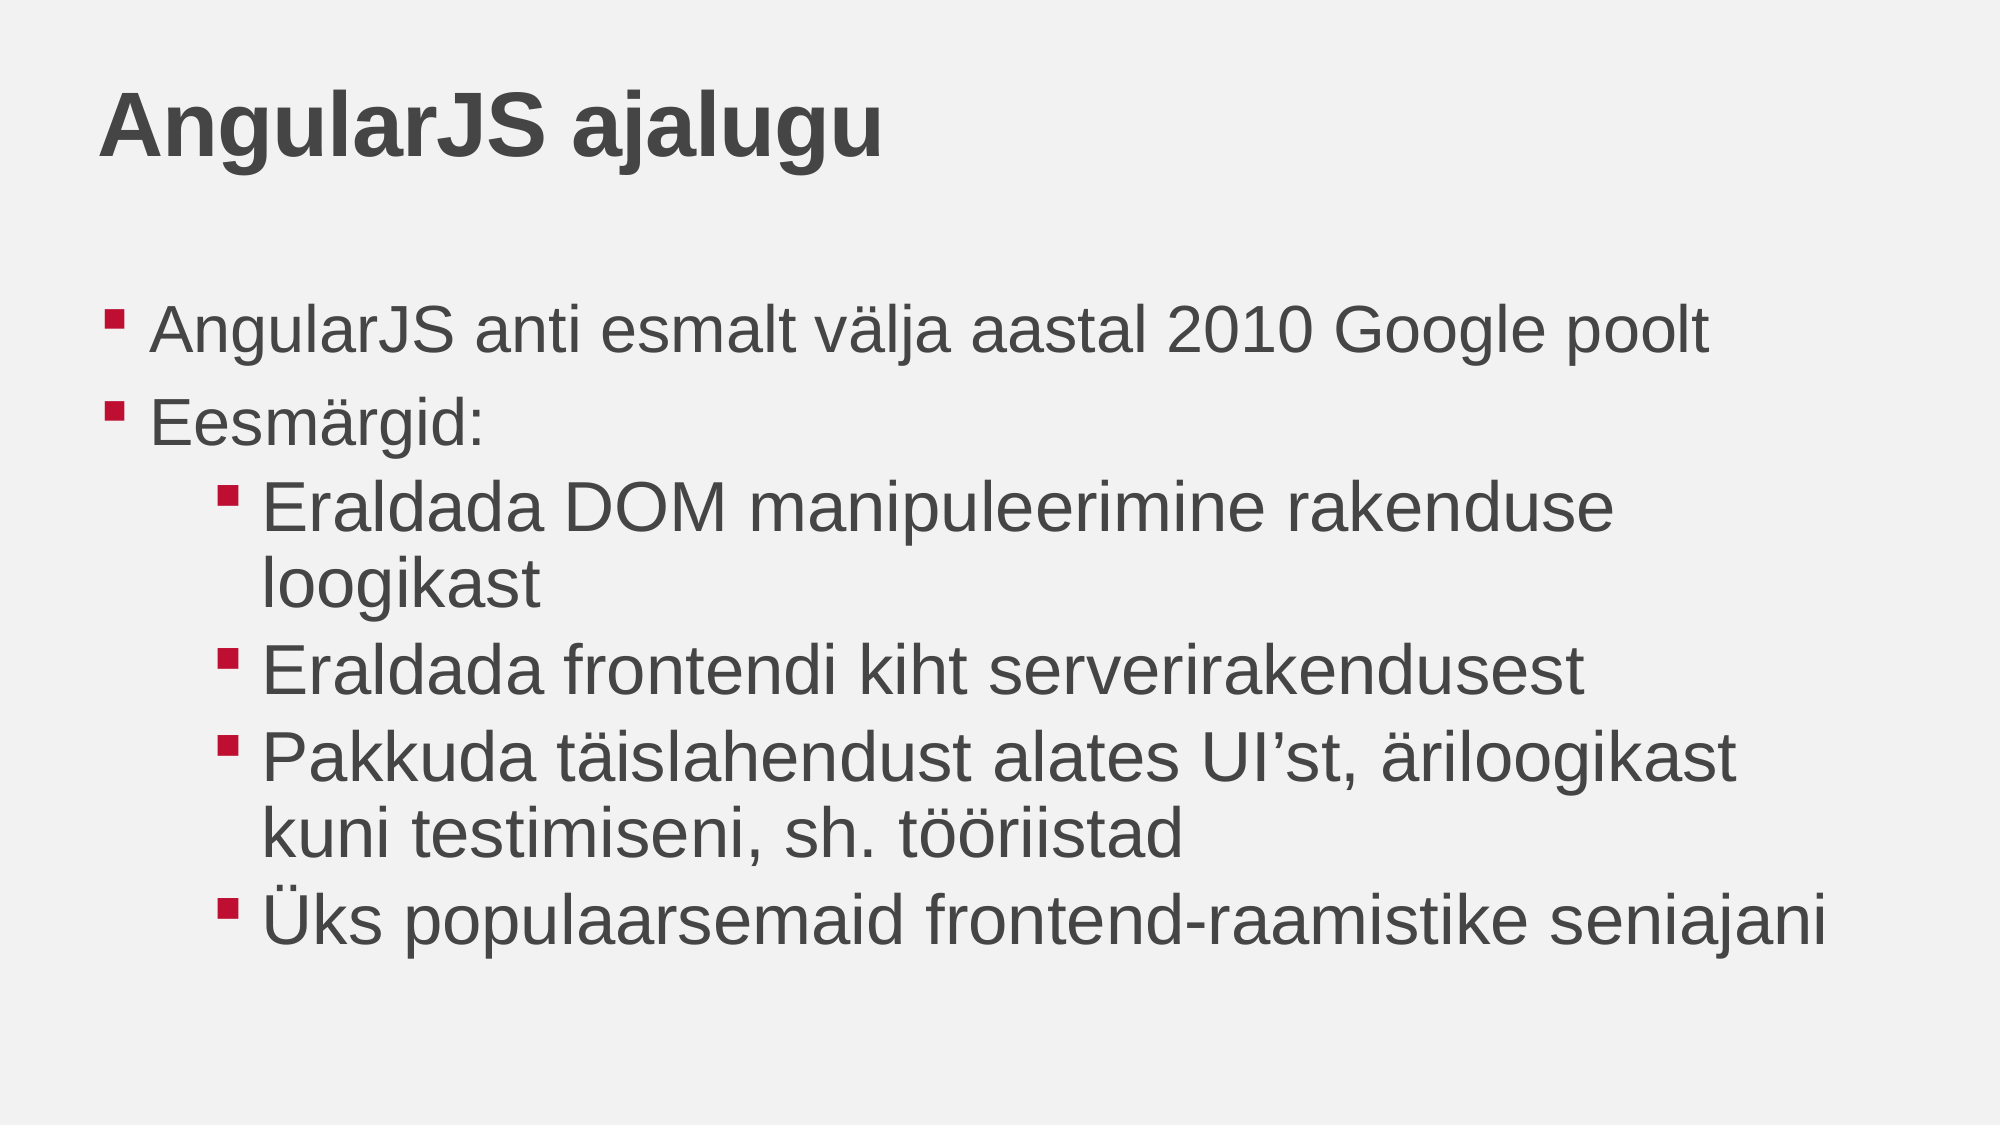

AngularJS ajalugu
AngularJS anti esmalt välja aastal 2010 Google poolt
Eesmärgid:
Eraldada DOM manipuleerimine rakenduse loogikast
Eraldada frontendi kiht serverirakendusest
Pakkuda täislahendust alates UI’st, äriloogikast kuni testimiseni, sh. tööriistad
Üks populaarsemaid frontend-raamistike seniajani